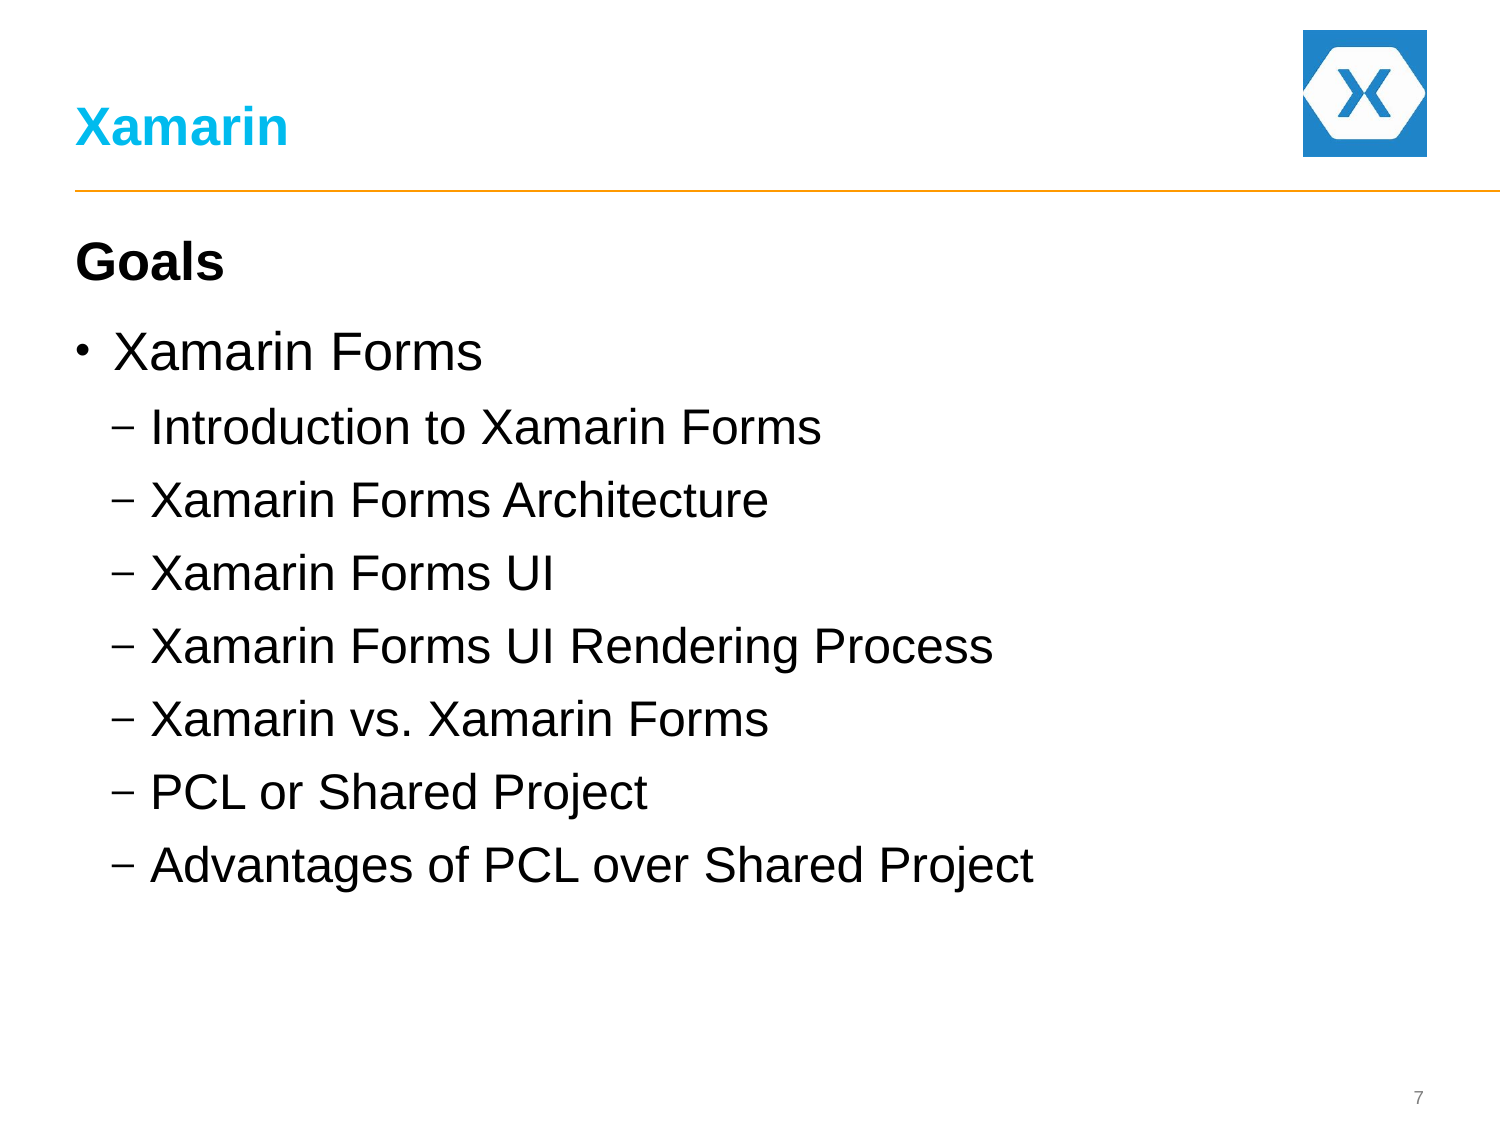

# Xamarin
Goals
Xamarin Forms
Introduction to Xamarin Forms
Xamarin Forms Architecture
Xamarin Forms UI
Xamarin Forms UI Rendering Process
Xamarin vs. Xamarin Forms
PCL or Shared Project
Advantages of PCL over Shared Project